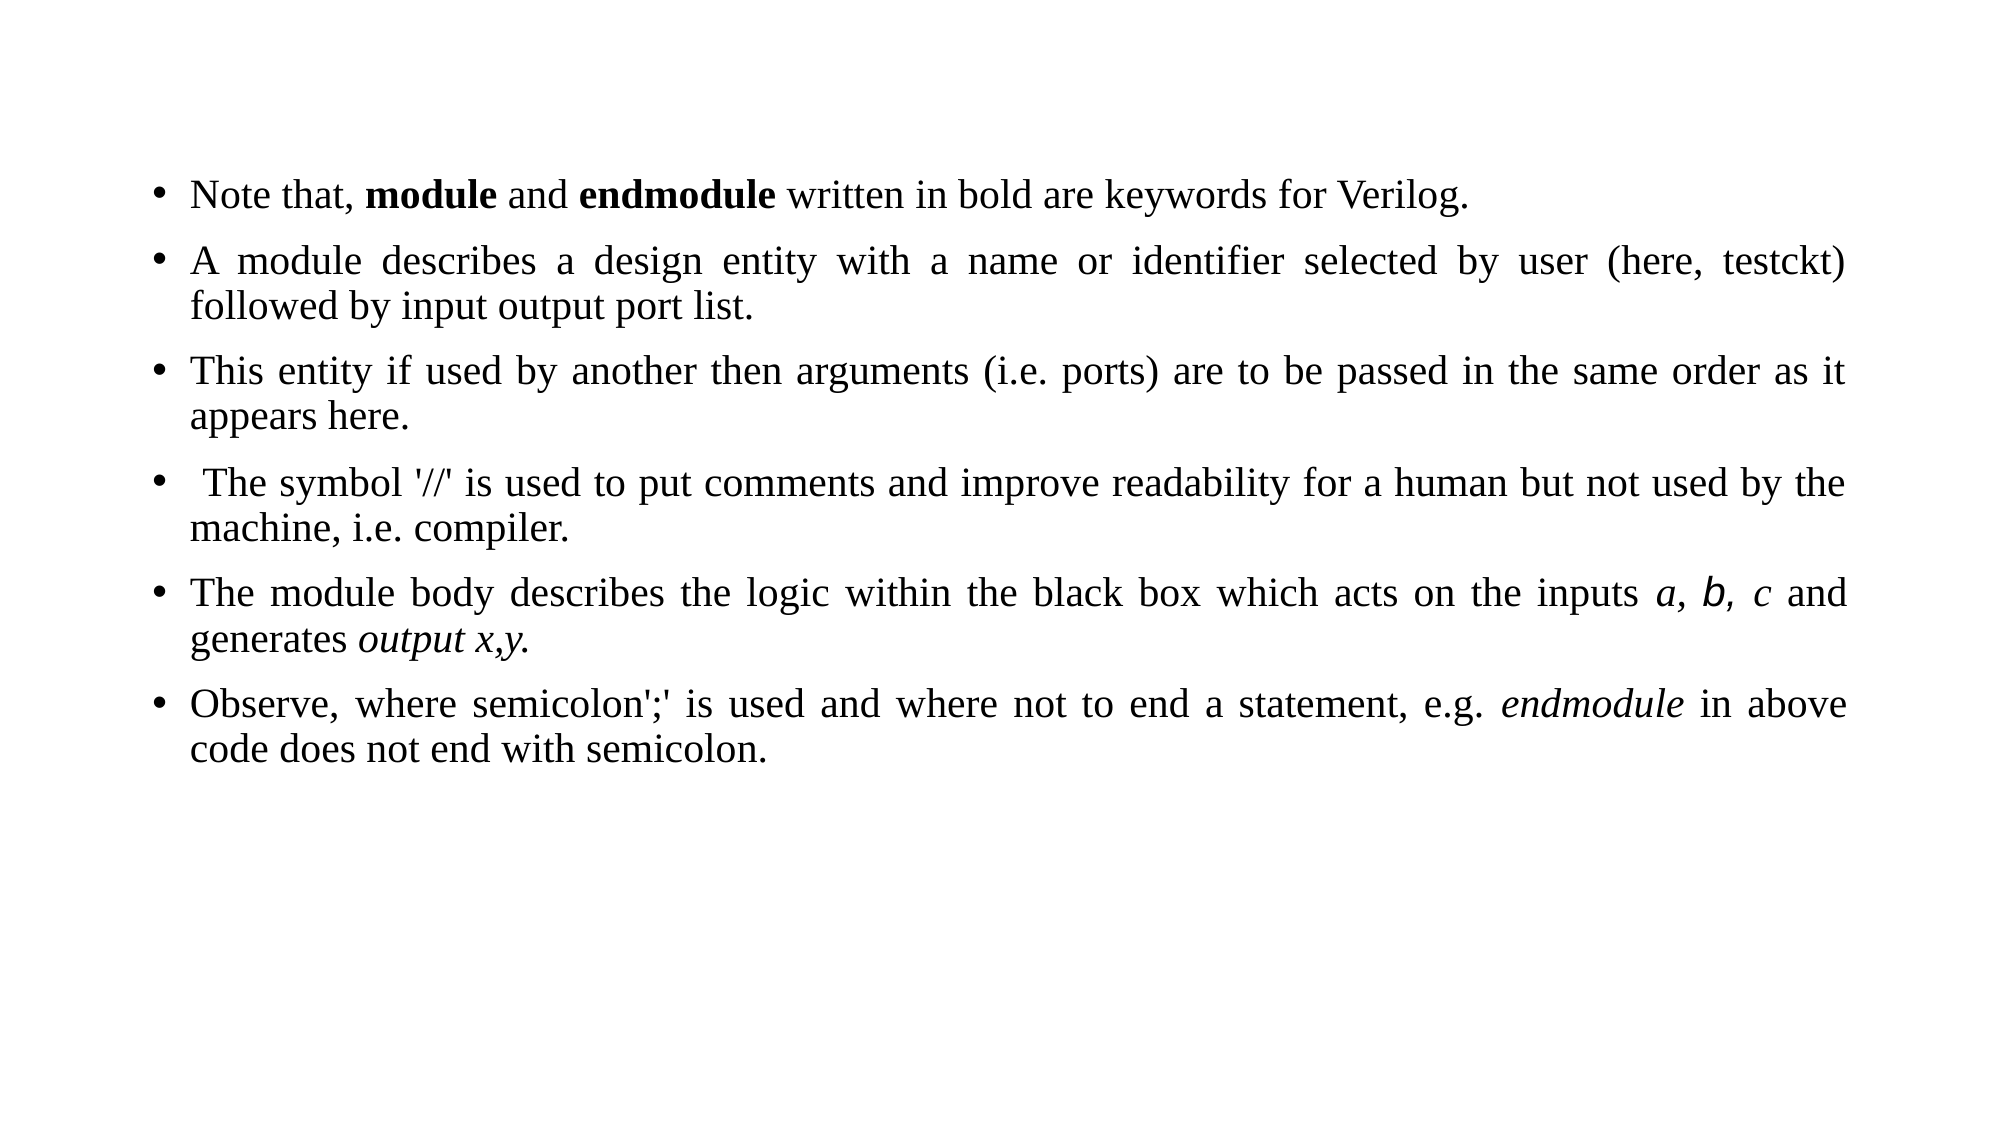

Note that, module and endmodule written in bold are keywords for Verilog.
A module describes a design entity with a name or identifier selected by user (here, testckt) followed by input output port list.
This entity if used by another then arguments (i.e. ports) are to be passed in the same order as it appears here.
 The symbol '//' is used to put comments and improve readability for a human but not used by the machine, i.e. compiler.
The module body describes the logic within the black box which acts on the inputs a, b, c and generates output x,y.
Observe, where semicolon';' is used and where not to end a statement, e.g. endmodule in above code does not end with semicolon.